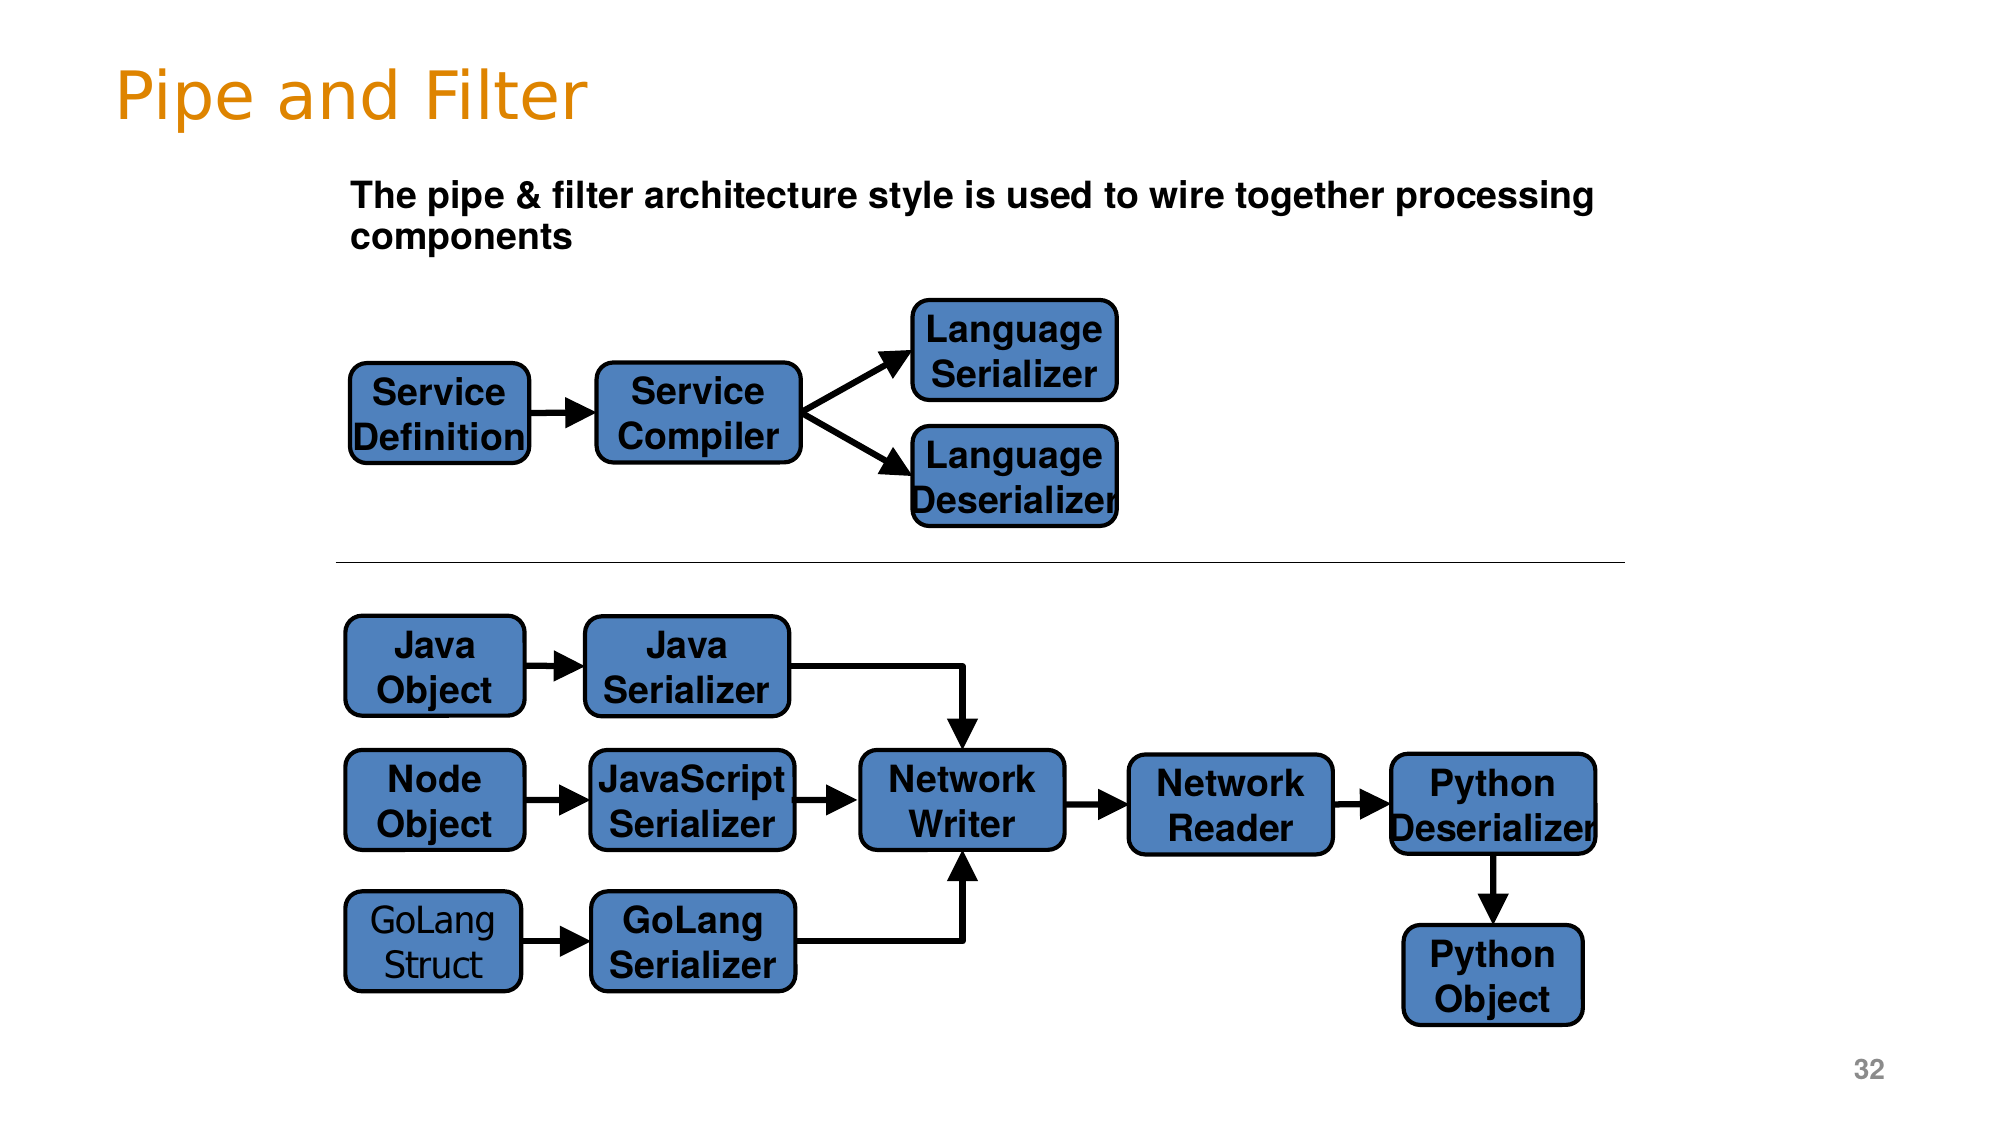

# Pipe and Filter
The pipe & filter architecture style is used to wire together processing components
Language
Serializer
Service
Compiler
Service
Definition
Language
Deserializer
Java
Object
Java
Serializer
Network
Writer
Node
Object
JavaScript
Serializer
Python
Deserializer
Network
Reader
GoLang
Struct
GoLang
Serializer
Python
Object
32